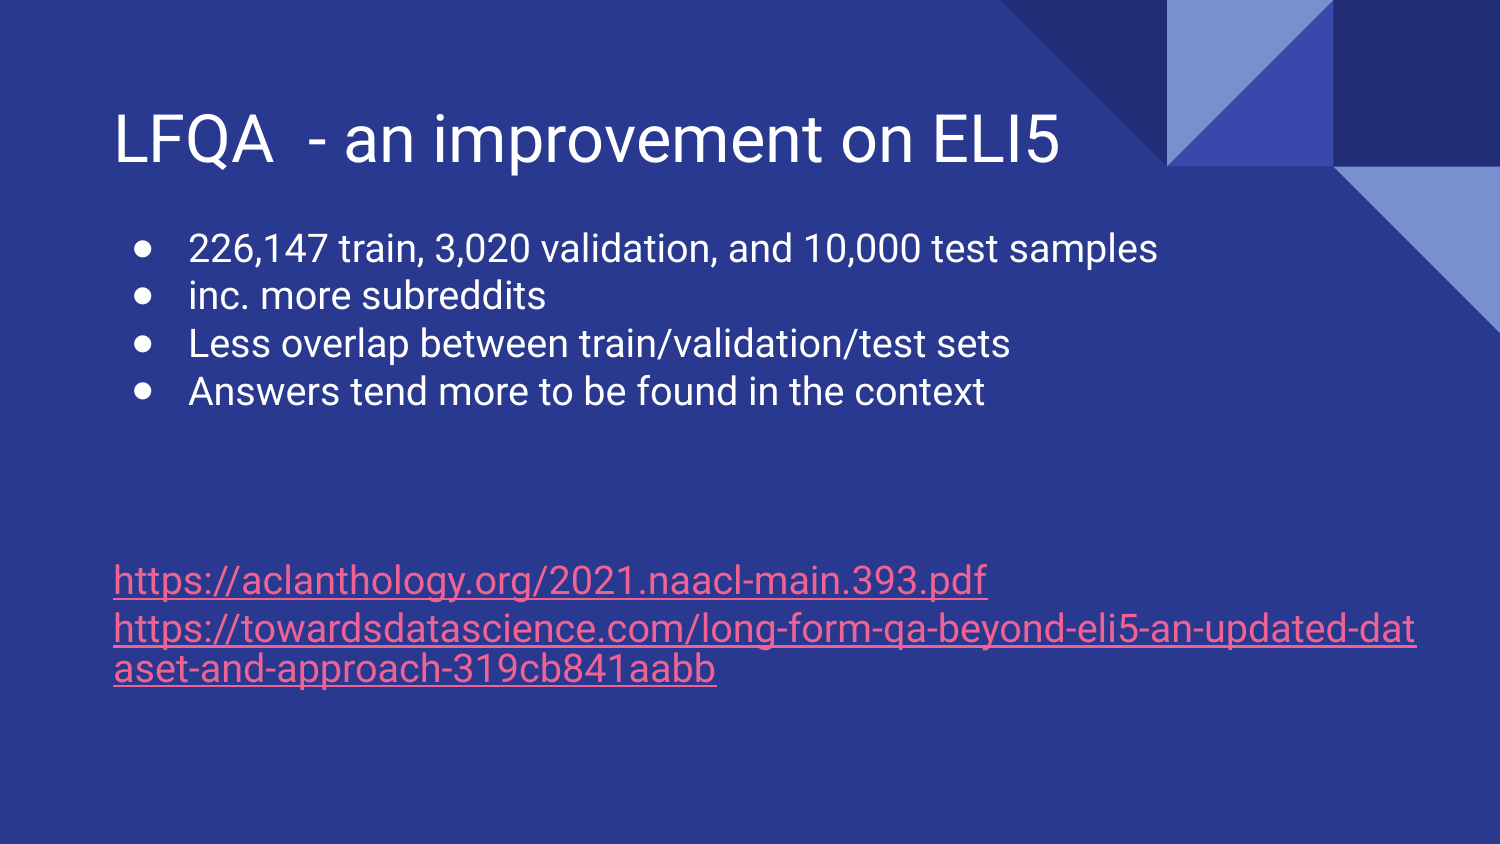

# LFQA  - an improvement on ELI5
226,147 train, 3,020 validation, and 10,000 test samples
inc. more subreddits
Less overlap between train/validation/test sets
Answers tend more to be found in the context

https://aclanthology.org/2021.naacl-main.393.pdf
https://towardsdatascience.com/long-form-qa-beyond-eli5-an-updated-dataset-and-approach-319cb841aabb